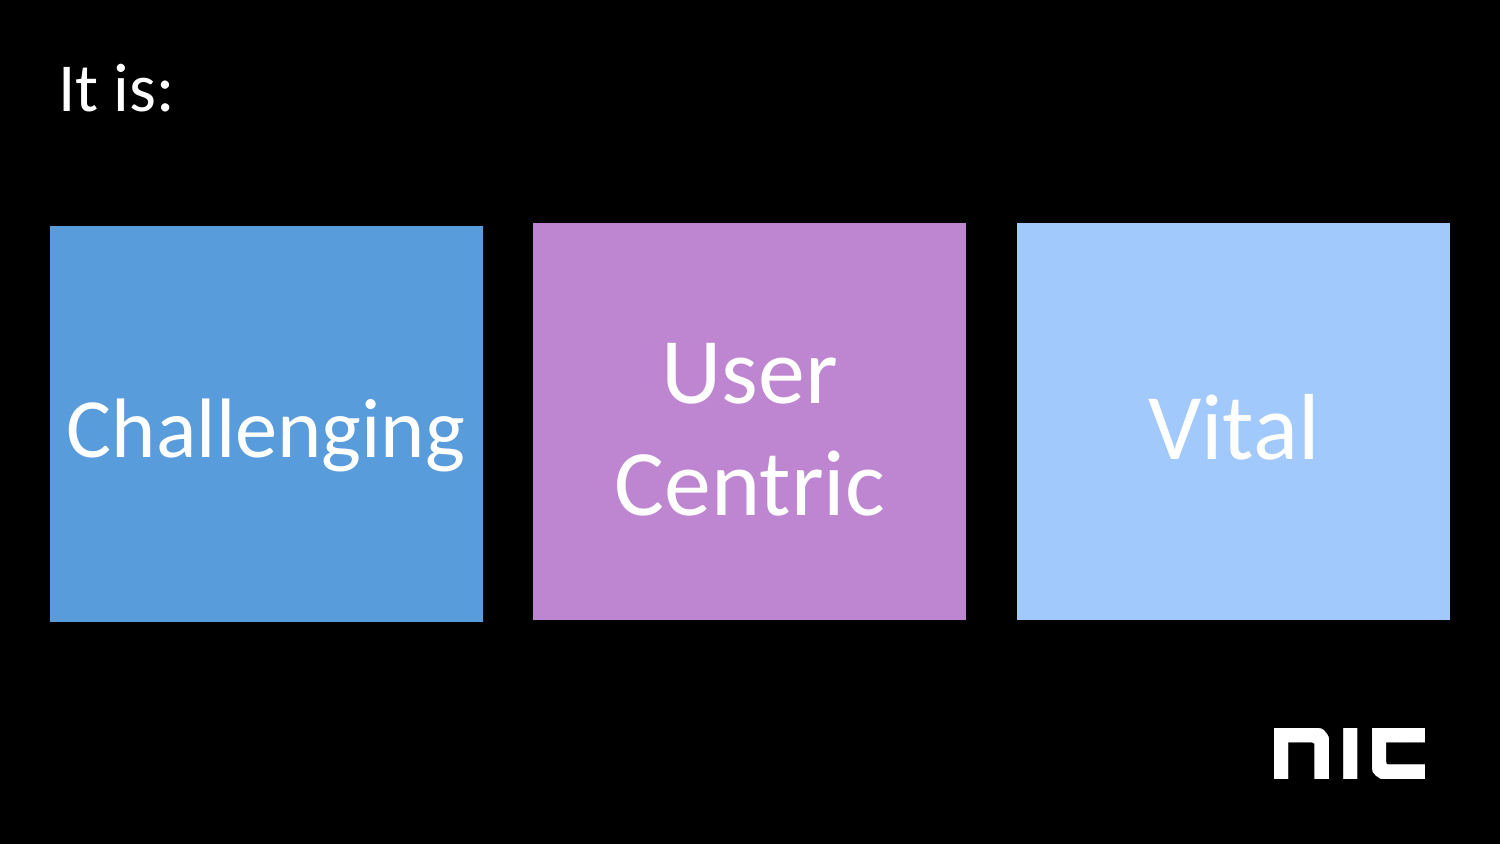

# It is:
Not hard
User Centric
Vital

Challenging